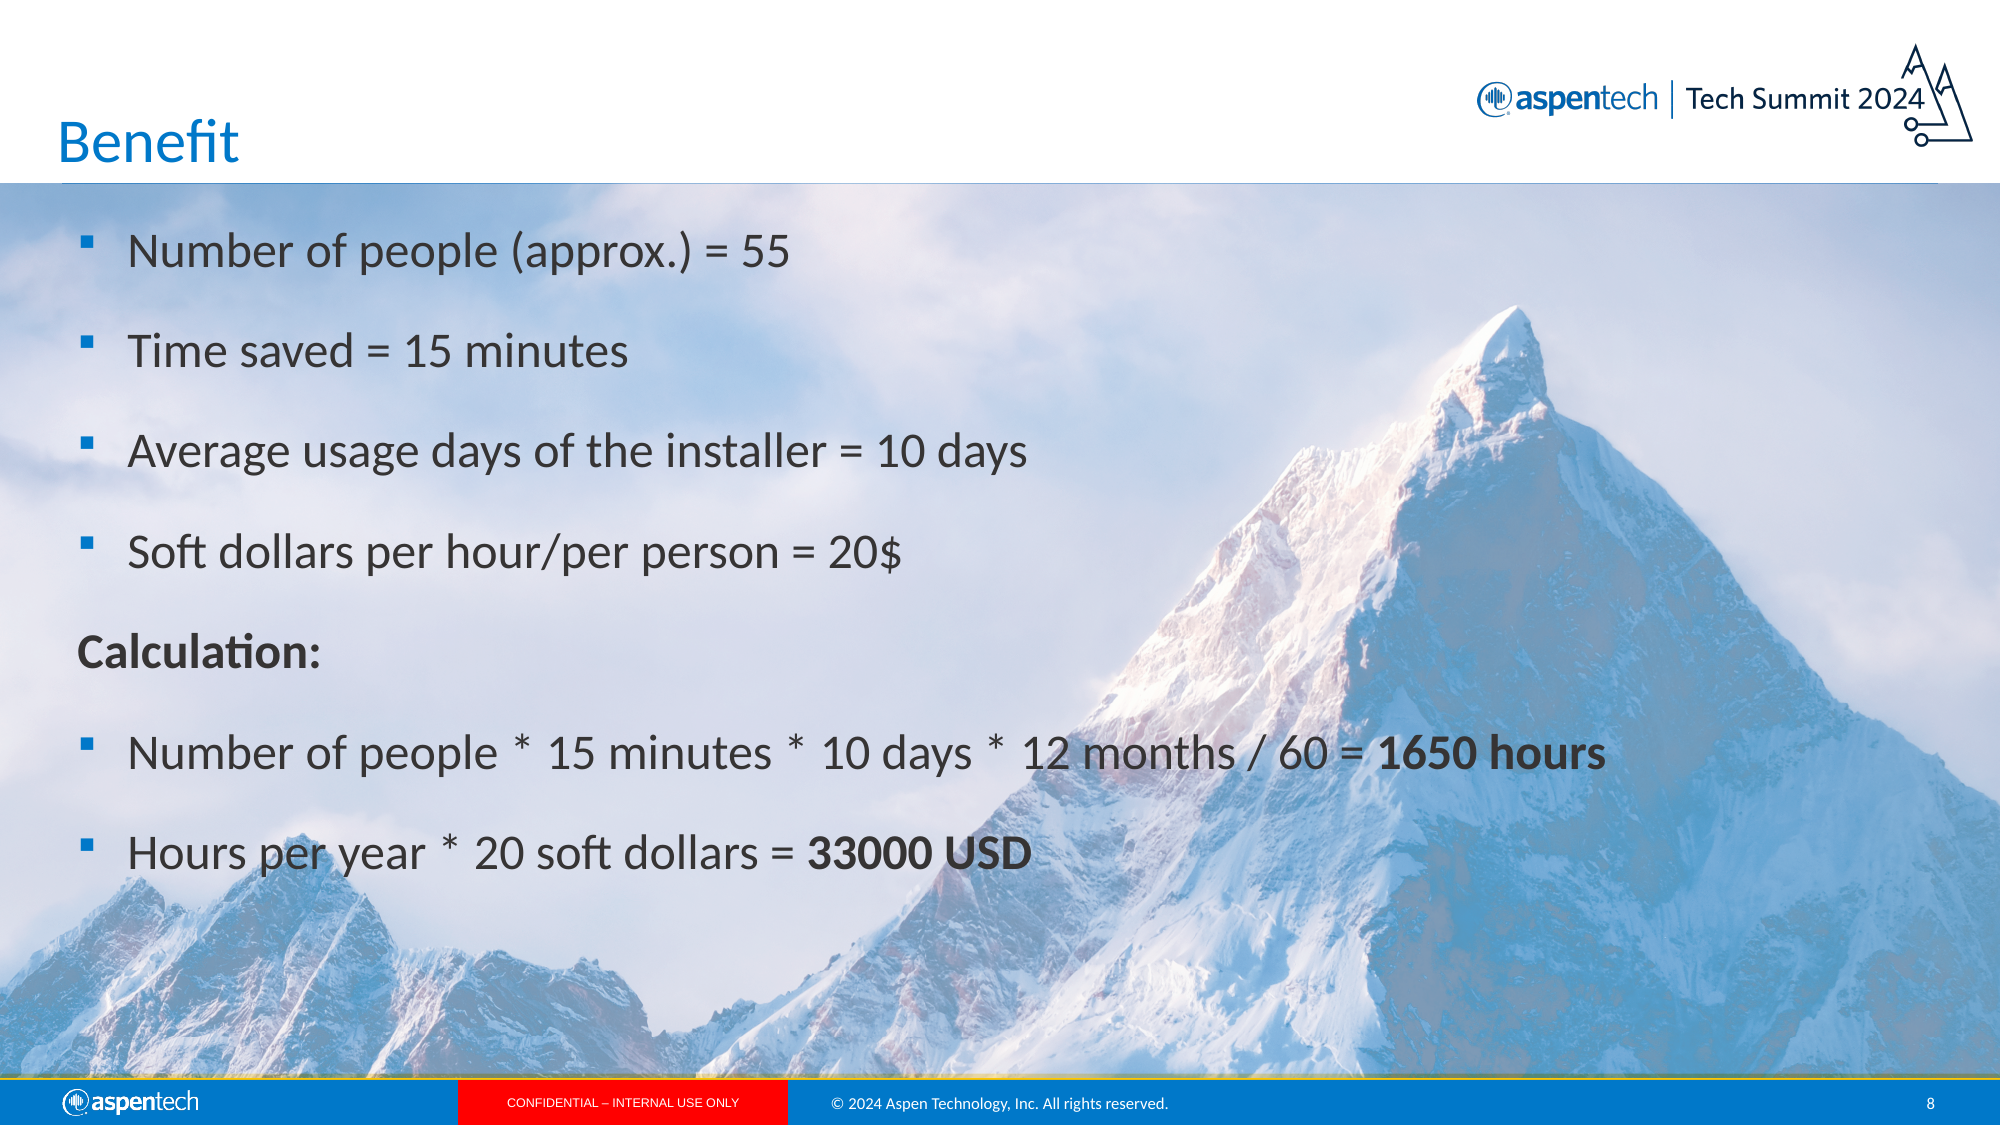

# Benefit
Number of people (approx.) = 55
Time saved = 15 minutes
Average usage days of the installer = 10 days
Soft dollars per hour/per person = 20$
Calculation:
Number of people * 15 minutes * 10 days * 12 months / 60 = 1650 hours
Hours per year * 20 soft dollars = 33000 USD